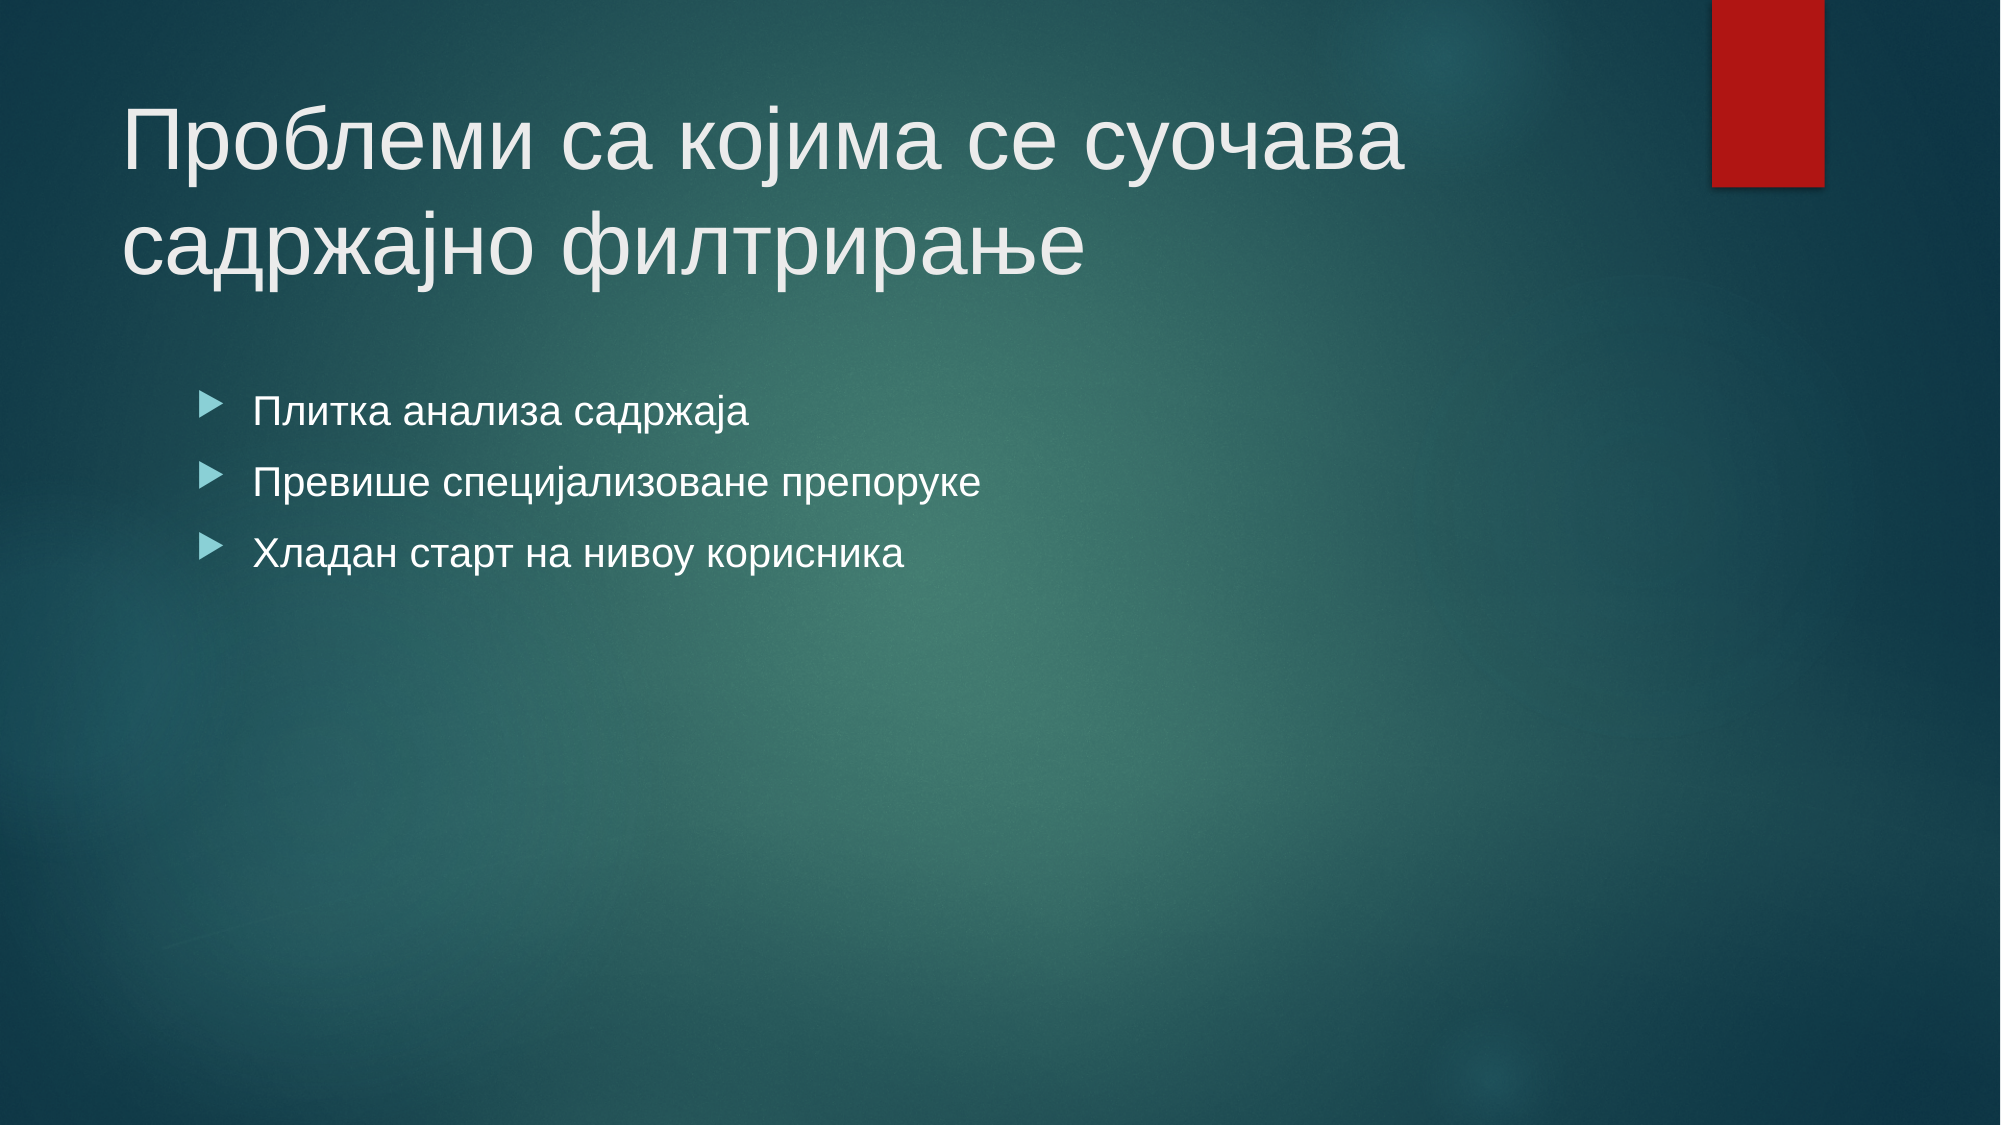

# Проблеми са којима се суочава садржајно филтрирање
Плитка анализа садржаја
Превише специјализоване препоруке
Хладан старт на нивоу корисника